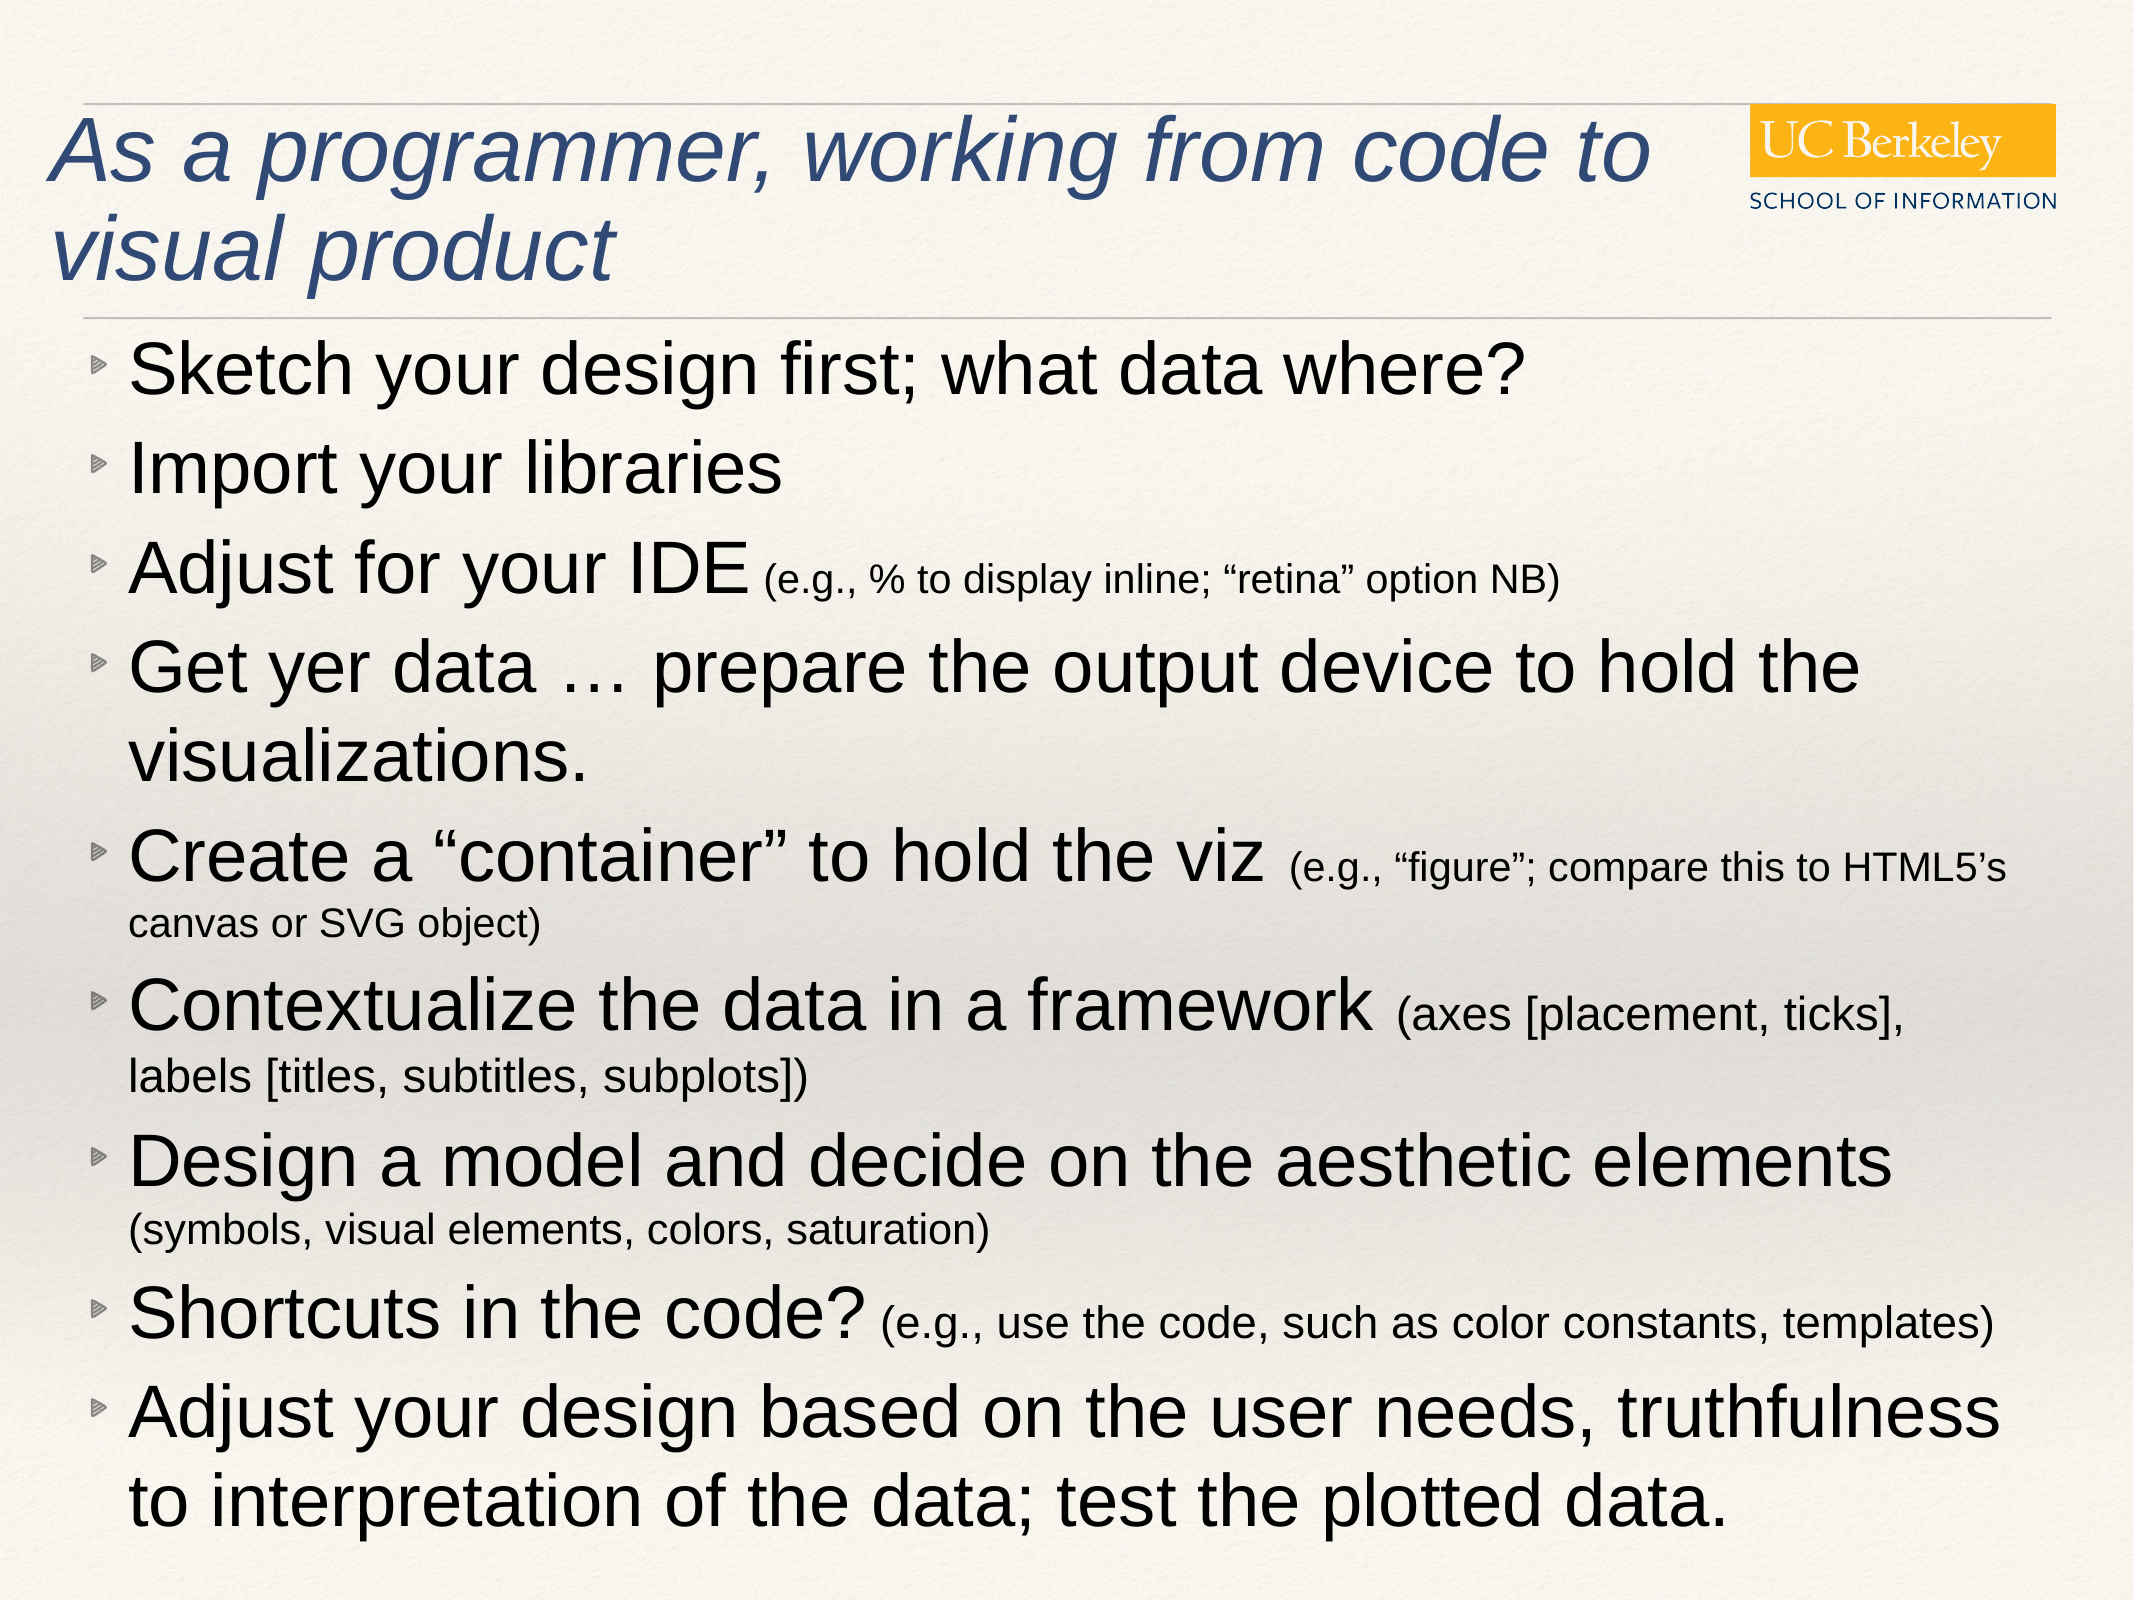

# As a programmer, working from code to visual product
Sketch your design first; what data where?
Import your libraries
Adjust for your IDE (e.g., % to display inline; “retina” option NB)
Get yer data … prepare the output device to hold the visualizations.
Create a “container” to hold the viz (e.g., “figure”; compare this to HTML5’s canvas or SVG object)
Contextualize the data in a framework (axes [placement, ticks], labels [titles, subtitles, subplots])
Design a model and decide on the aesthetic elements (symbols, visual elements, colors, saturation)
Shortcuts in the code? (e.g., use the code, such as color constants, templates)
Adjust your design based on the user needs, truthfulness to interpretation of the data; test the plotted data.
10